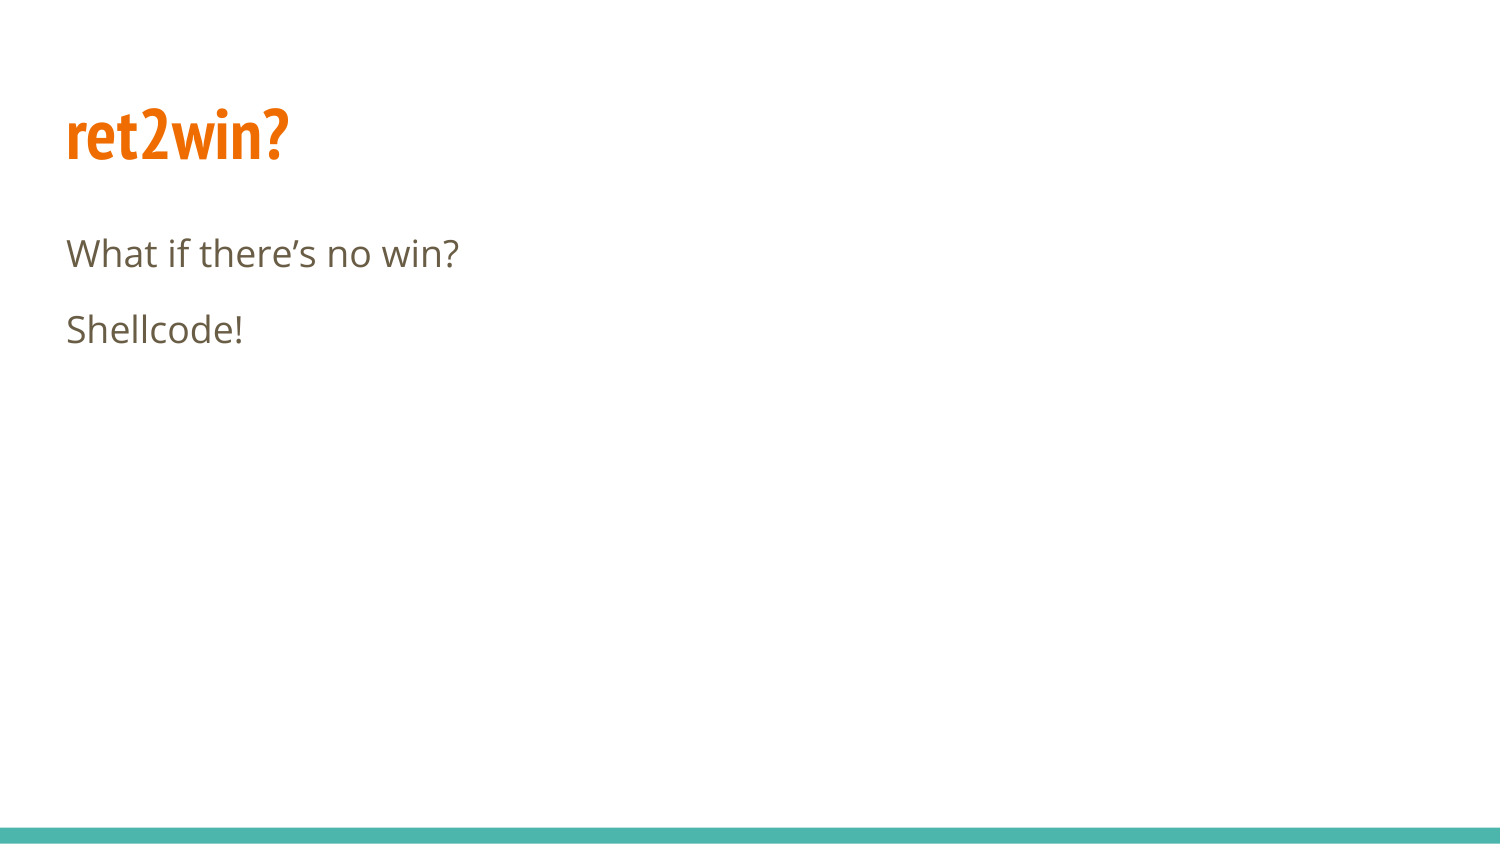

# ret2win?
What if there’s no win?
Shellcode!